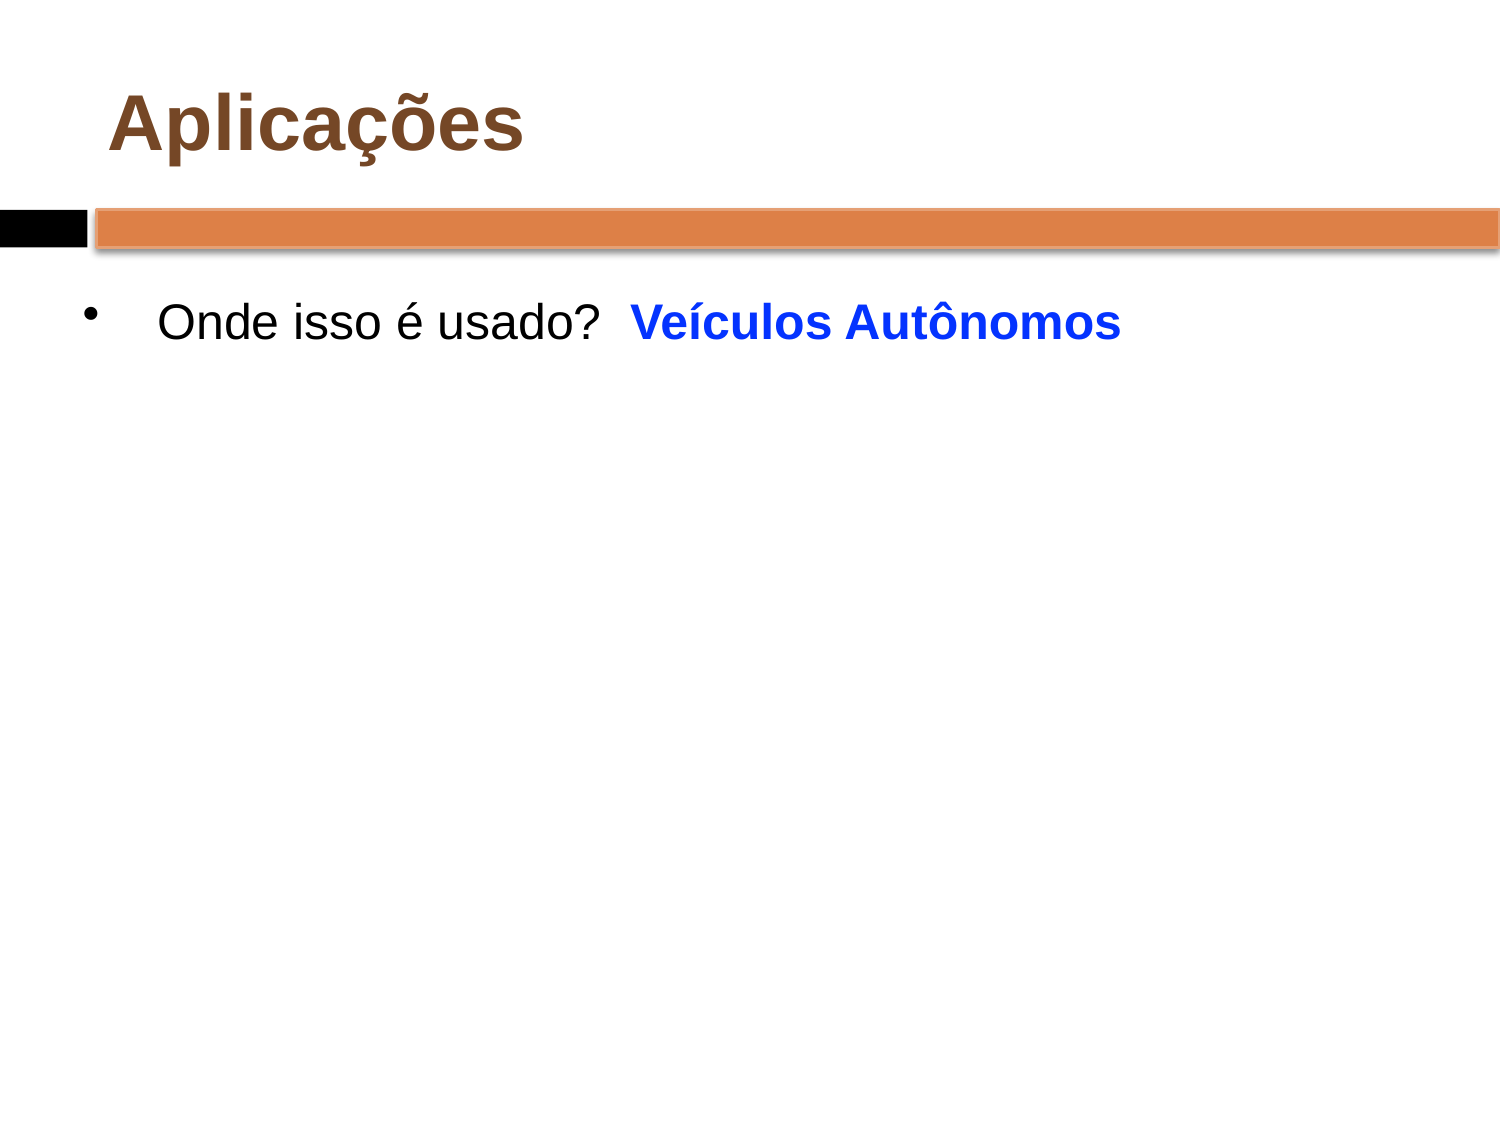

# Aplicações
Onde isso é usado?  Veículos Autônomos
28